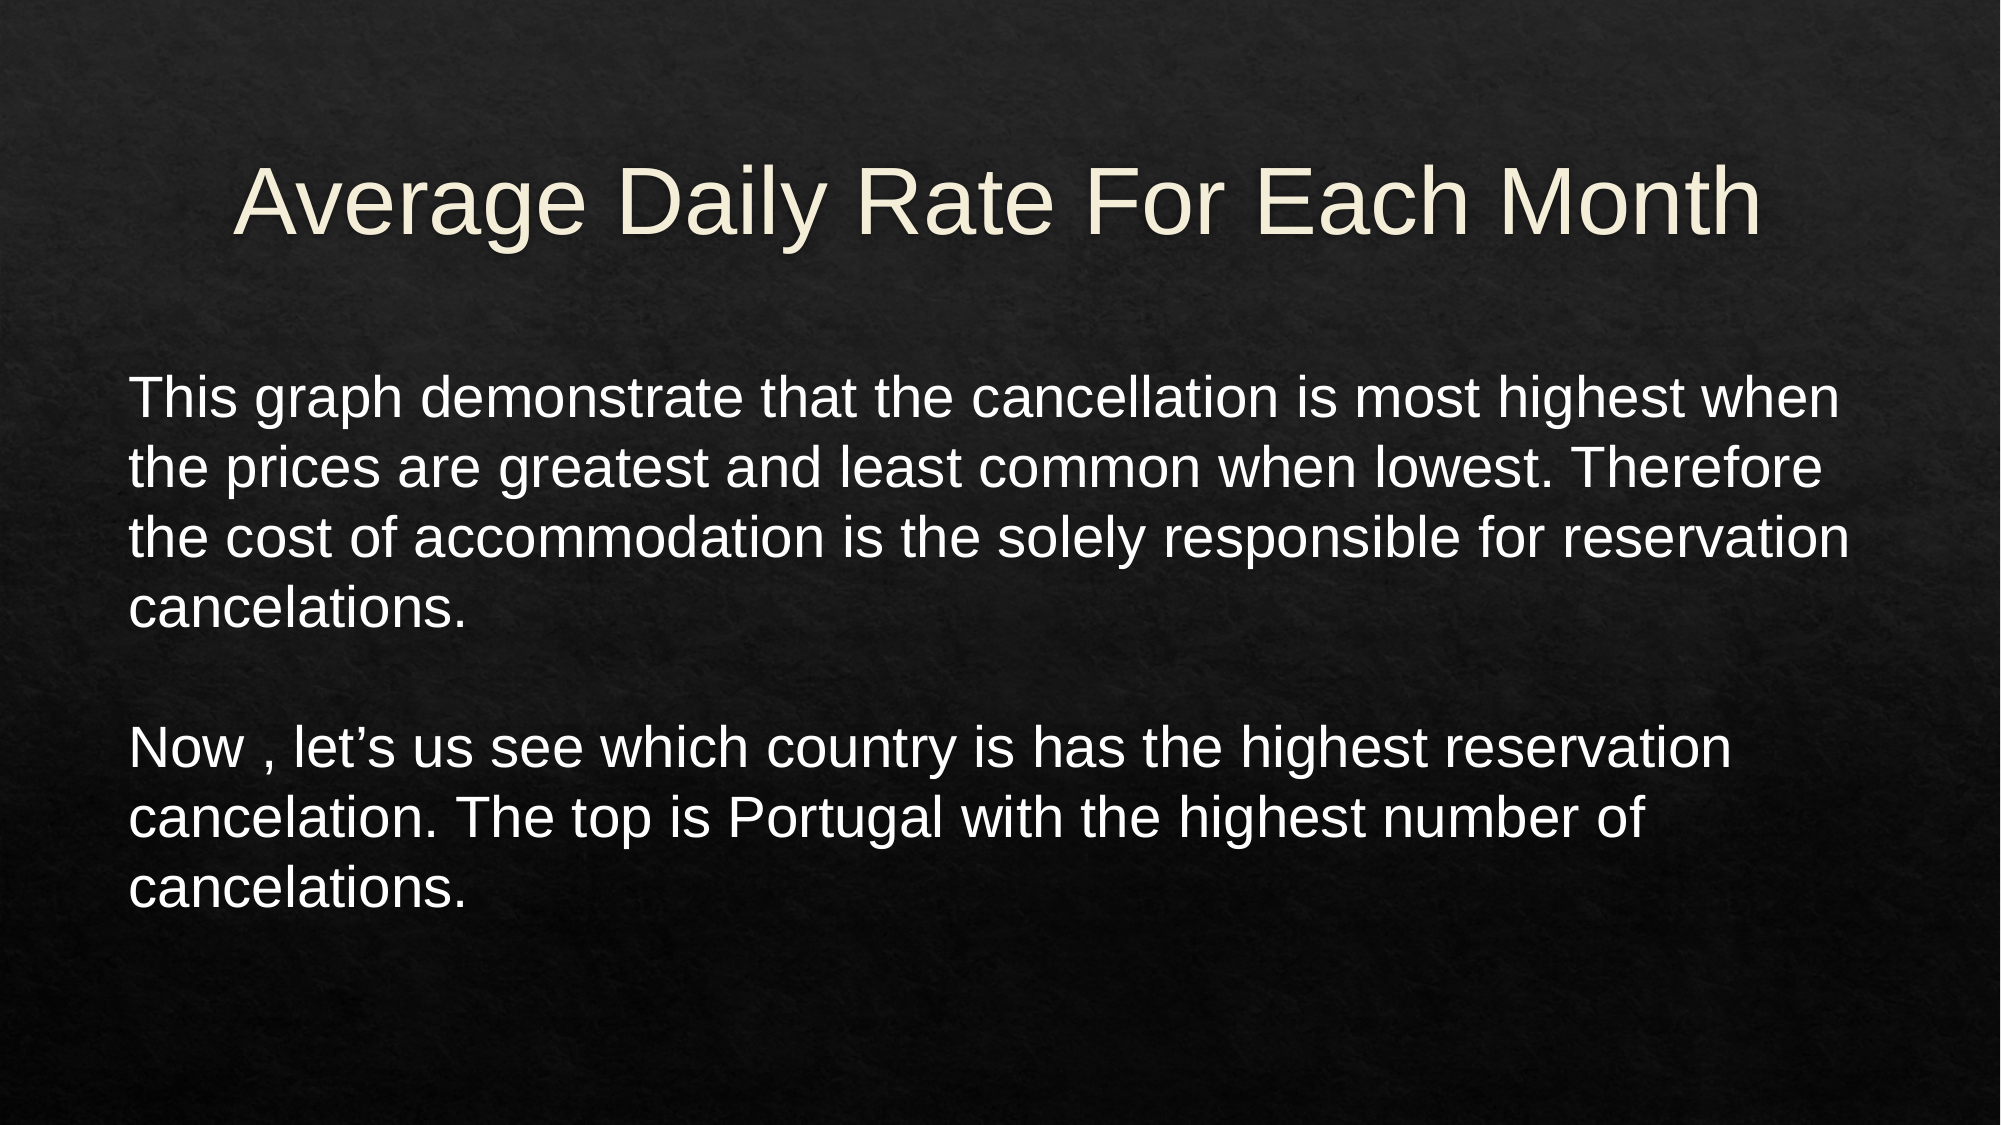

# Average Daily Rate For Each Month
This graph demonstrate that the cancellation is most highest when the prices are greatest and least common when lowest. Therefore the cost of accommodation is the solely responsible for reservation cancelations.

Now , let’s us see which country is has the highest reservation cancelation. The top is Portugal with the highest number of cancelations.